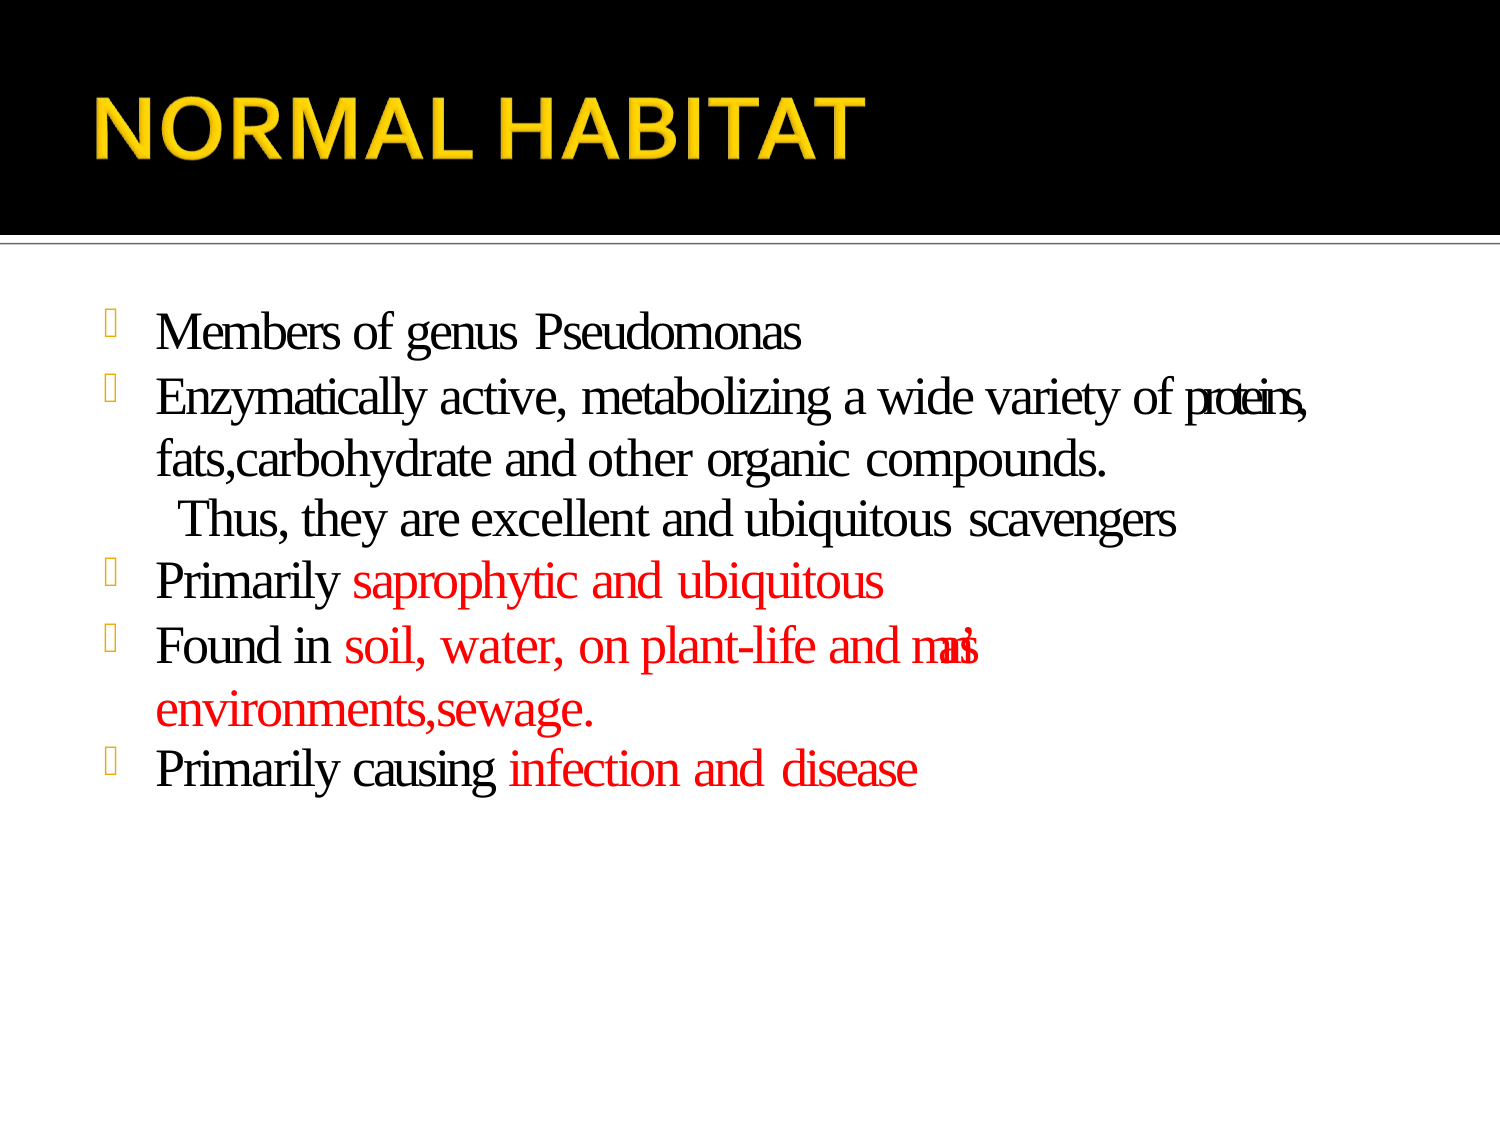

Members of genus Pseudomonas
Enzymatically active, metabolizing a wide variety of proteins,  fats,carbohydrate and other organic compounds.
Thus, they are excellent and ubiquitous scavengers
Primarily saprophytic and ubiquitous
Found in soil, water, on plant-life and man’s  environments,sewage.
Primarily causing infection and disease